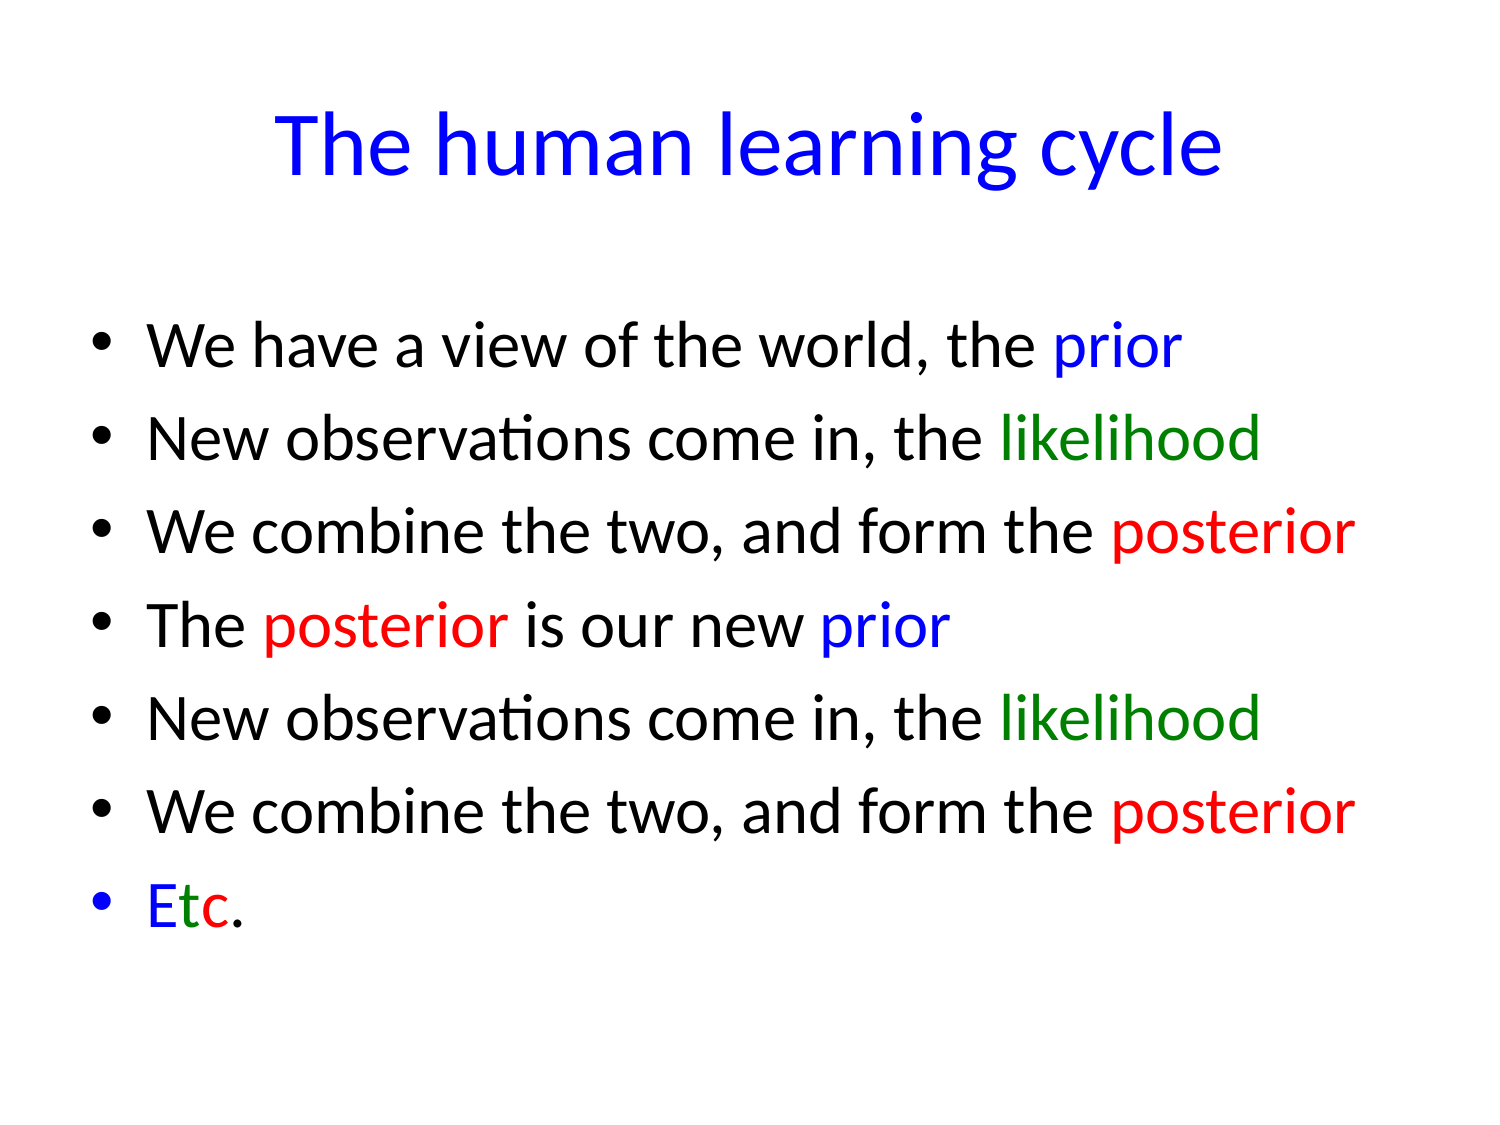

# The human learning cycle
We have a view of the world, the prior
New observations come in, the likelihood
We combine the two, and form the posterior
The posterior is our new prior
New observations come in, the likelihood
We combine the two, and form the posterior
Etc.